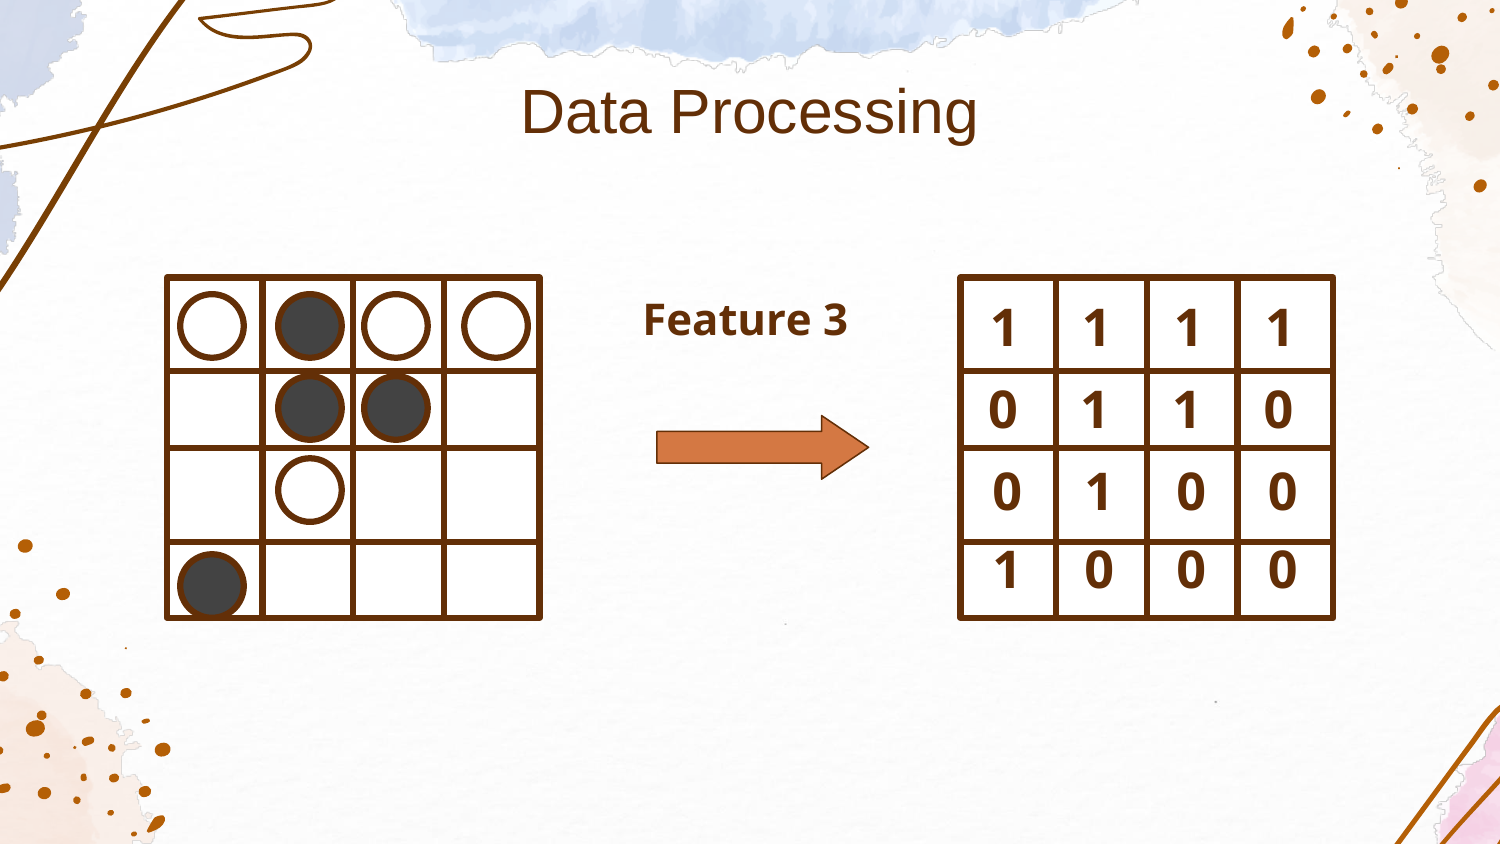

# Data Processing

Feature 3
1
1
1
1

0
1
1
0

0
1
0
0

1
0
0
0